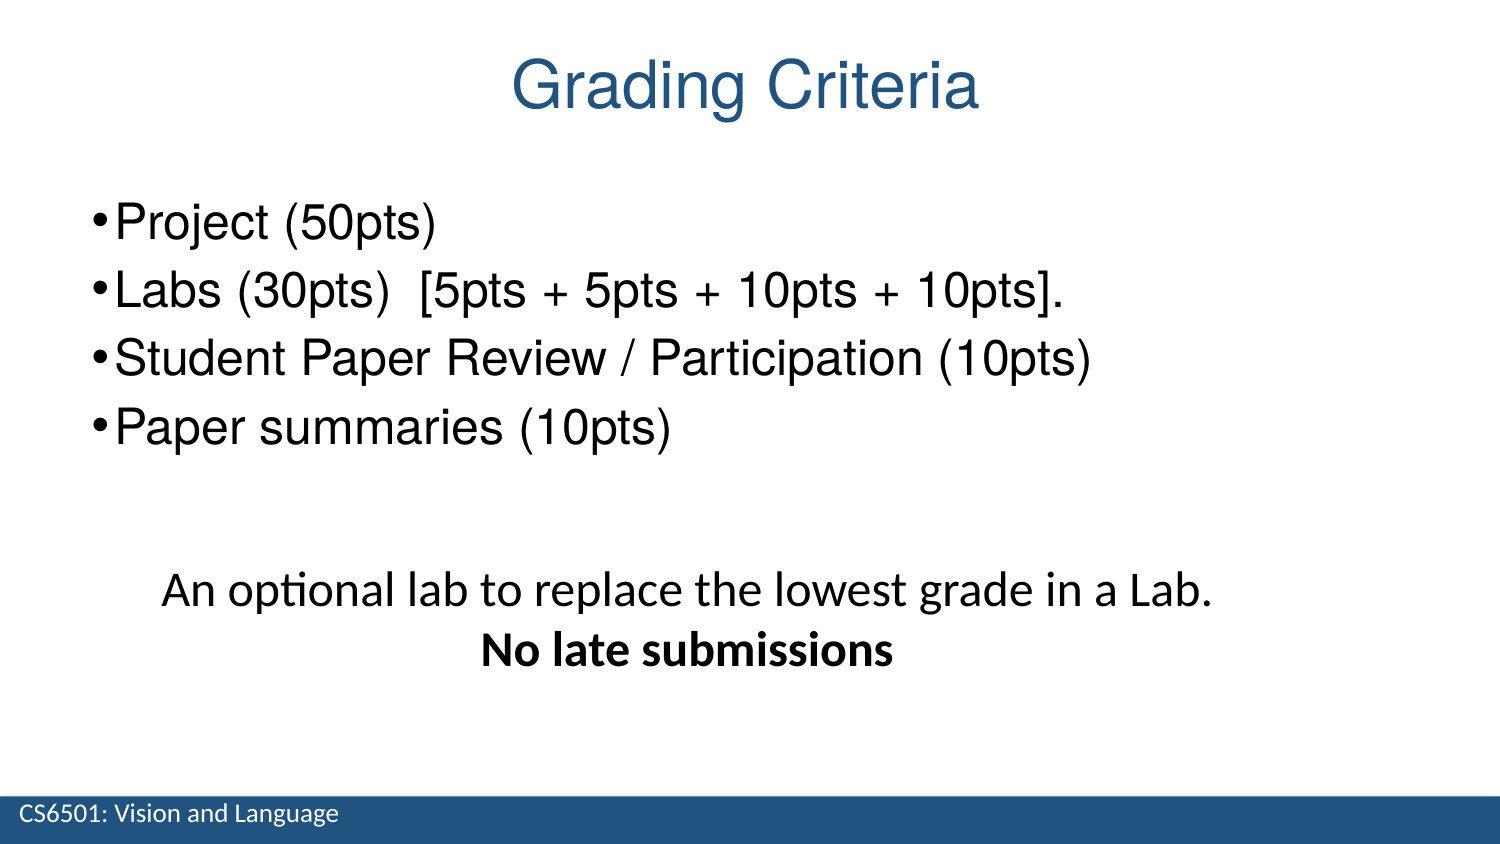

Grading Criteria
Project (50pts)
Labs (30pts)  [5pts + 5pts + 10pts + 10pts].
Student Paper Review / Participation (10pts)
Paper summaries (10pts)
An optional lab to replace the lowest grade in a Lab.
No late submissions